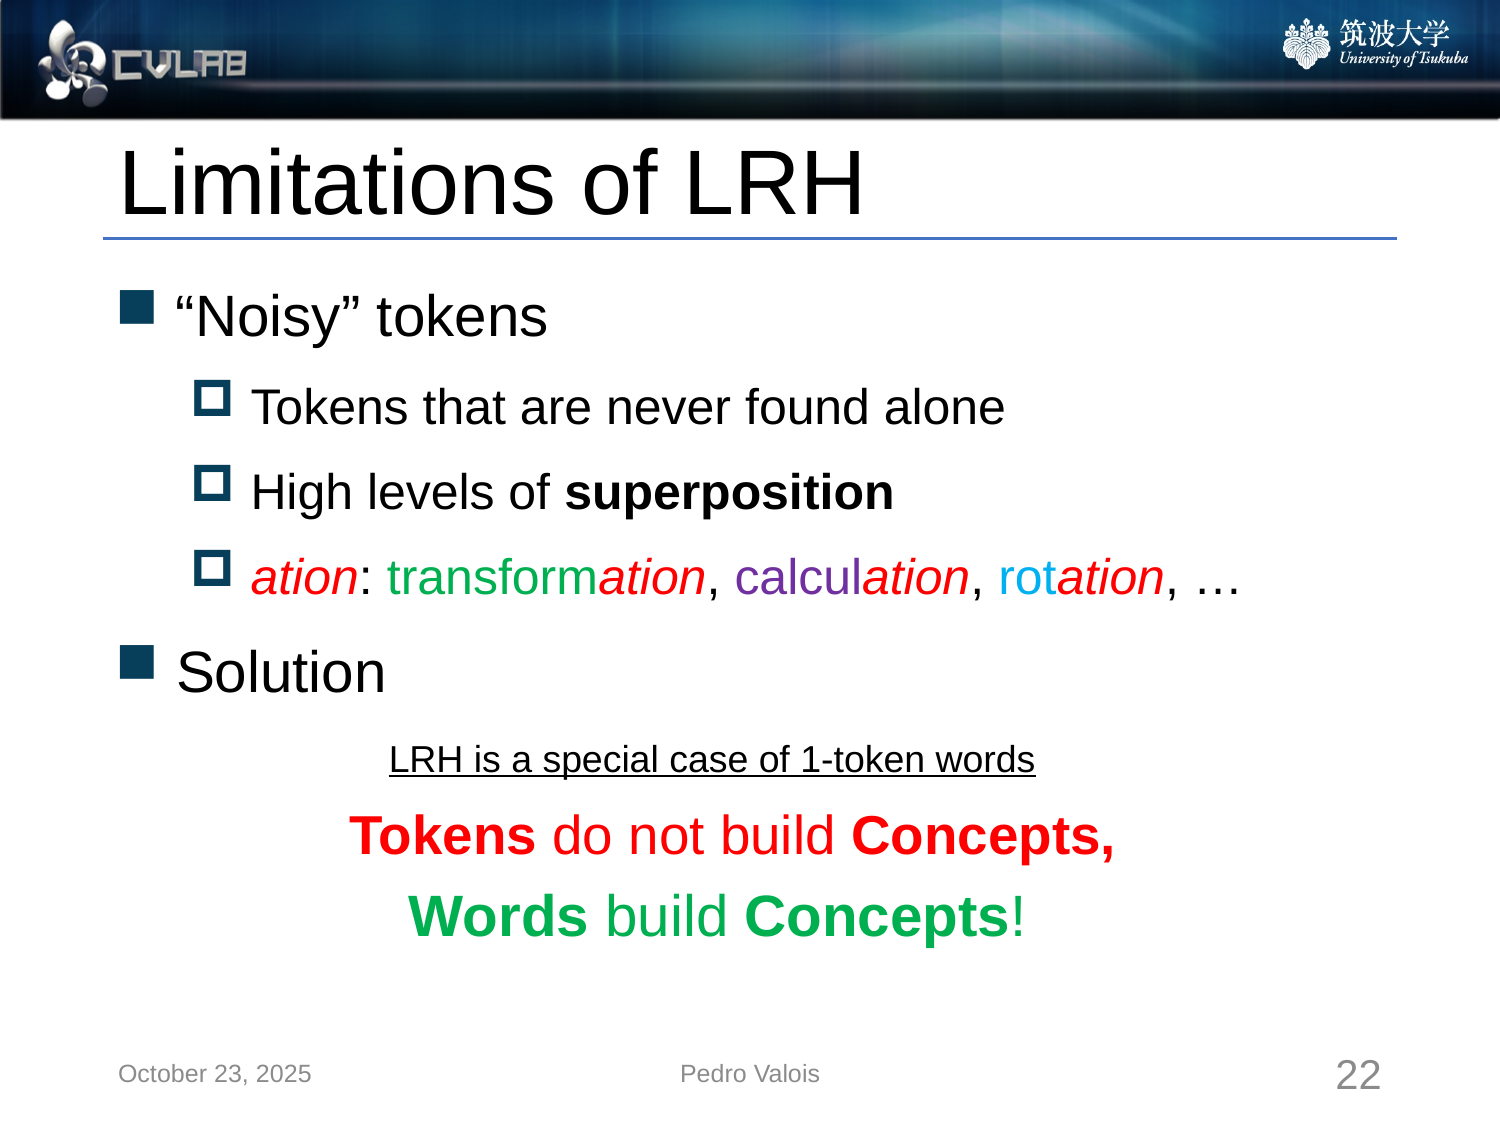

# Limitations of LRH
 “Noisy” tokens
 Tokens that are never found alone
 High levels of superposition
 ation: transformation, calculation, rotation, …
 Solution
LRH is a special case of 1-token words
Tokens do not build Concepts,
Words build Concepts!
October 23, 2025
Pedro Valois
22